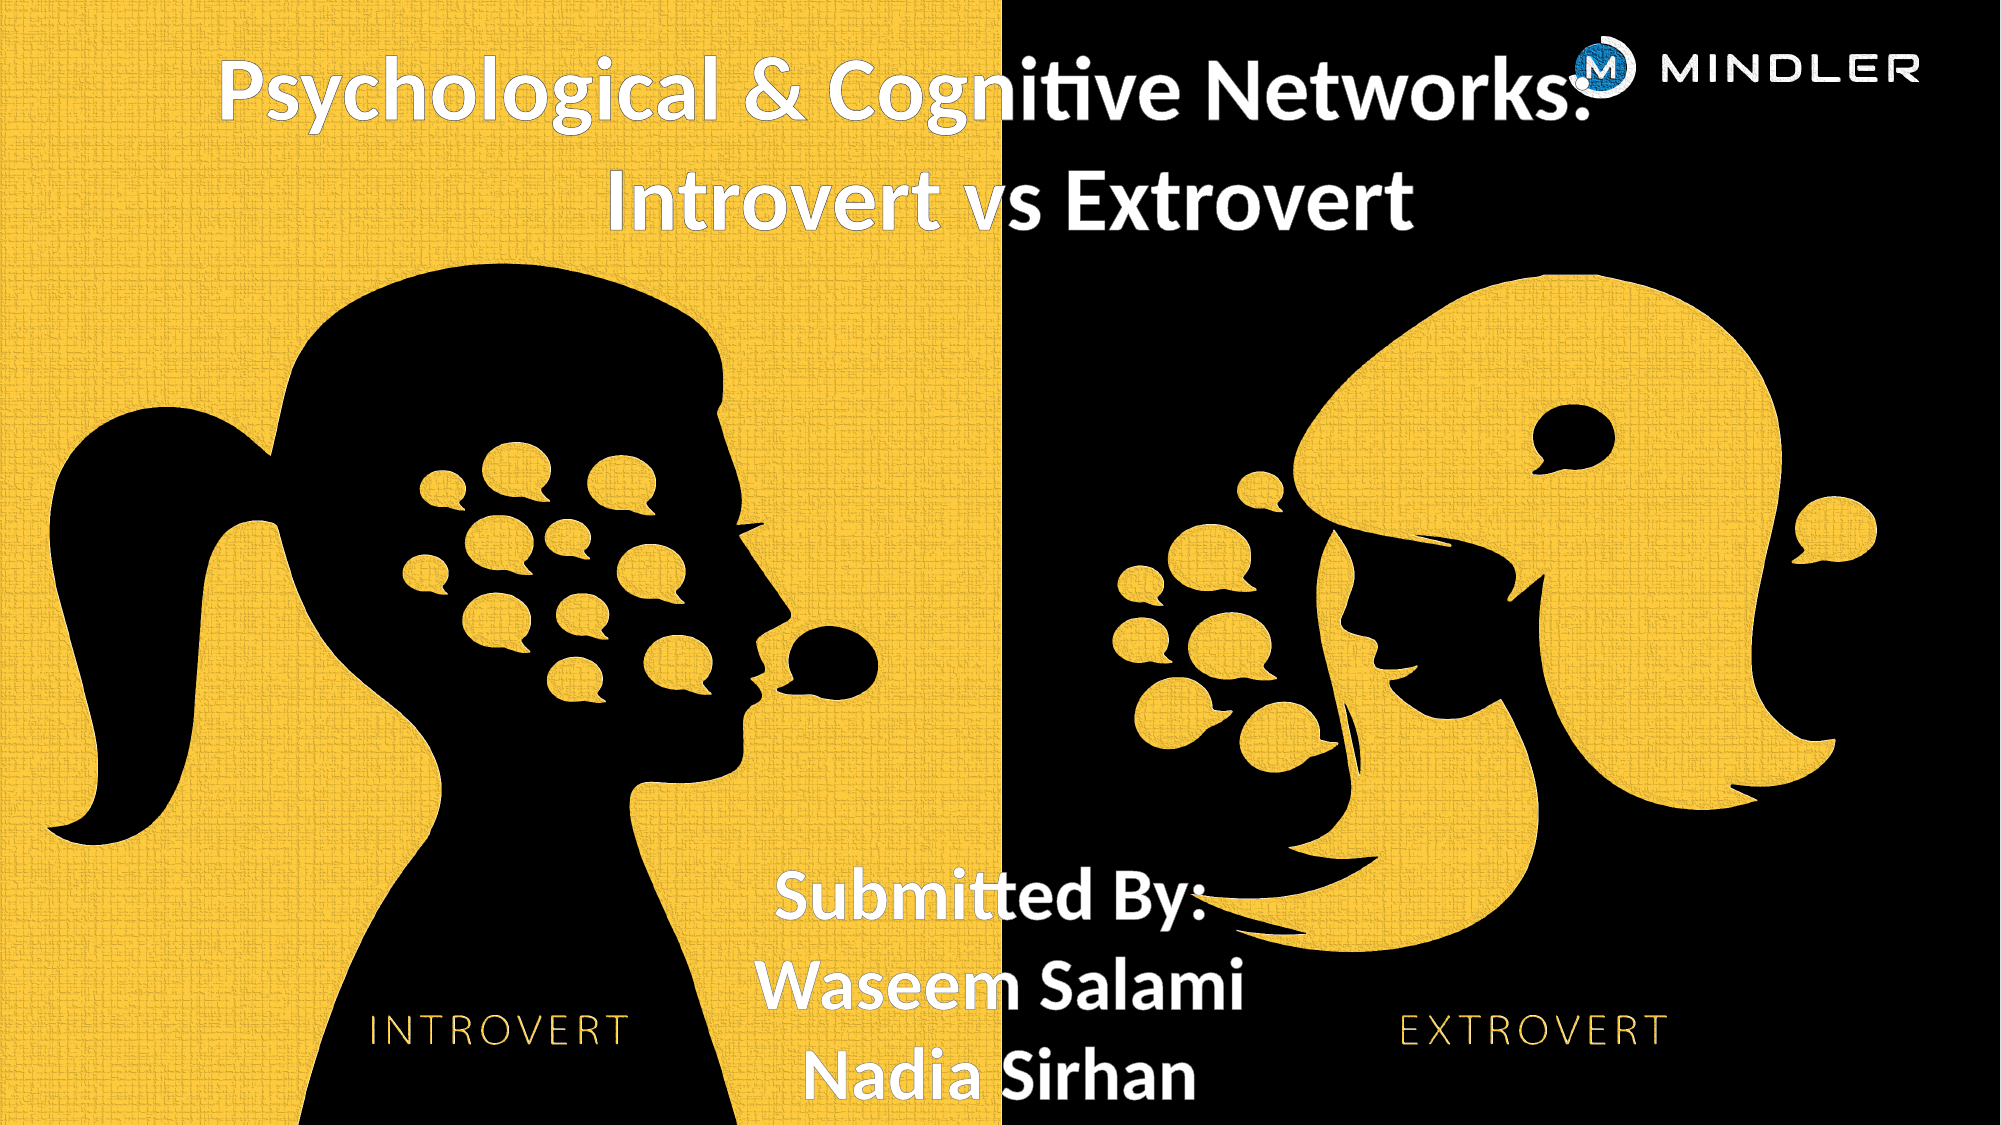

Psychological & Cognitive Networks:
			    Introvert vs Extrovert
Submitted By:
Waseem Salami
Nadia Sirhan